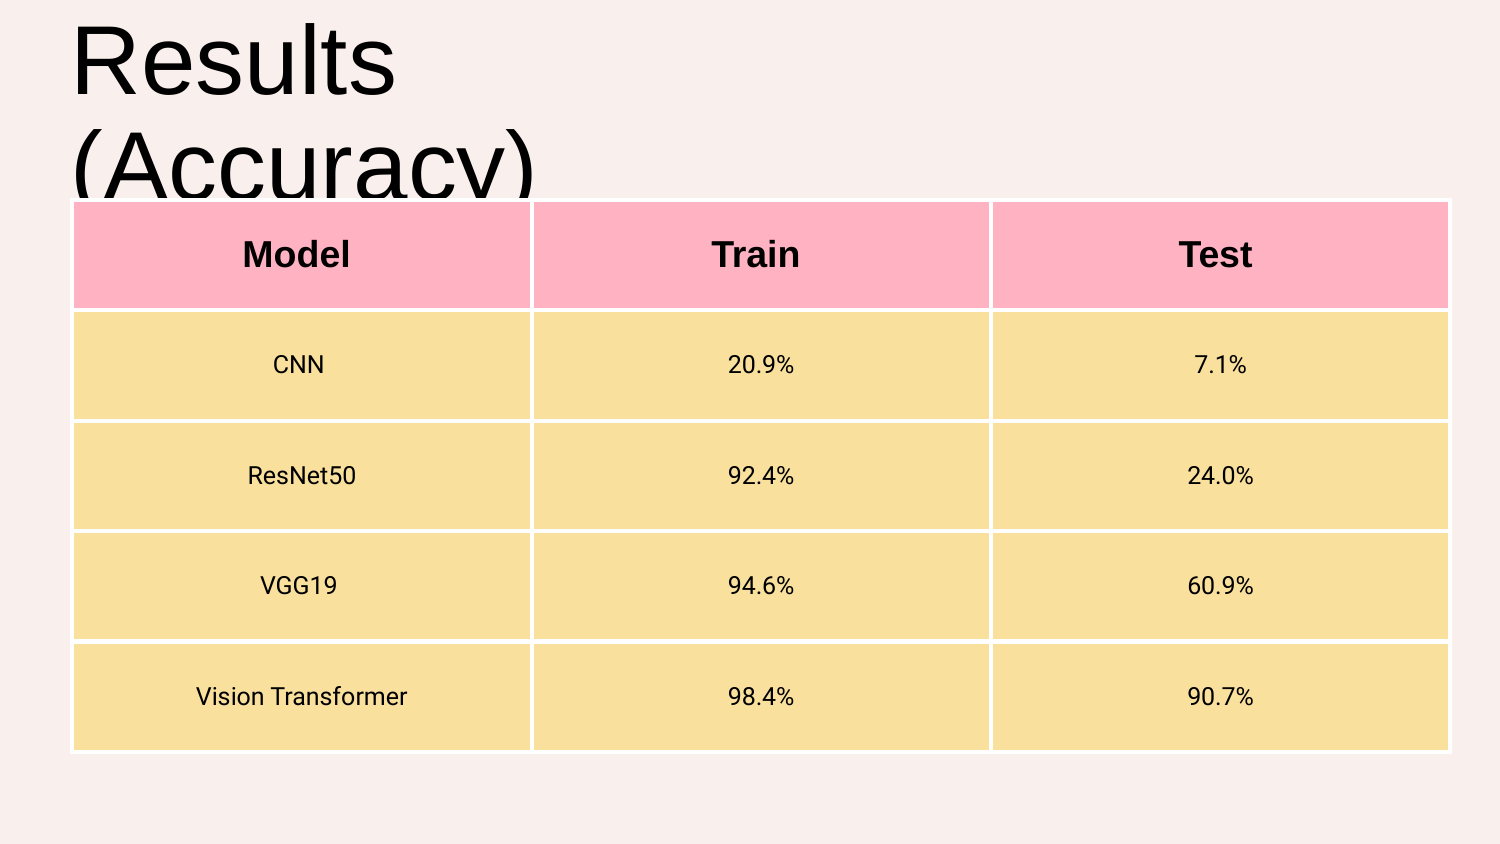

Results (Accuracy)
| Model | Train | Test |
| --- | --- | --- |
| CNN | 20.9% | 7.1% |
| ResNet50 | 92.4% | 24.0% |
| VGG19 | 94.6% | 60.9% |
| Vision Transformer | 98.4% | 90.7% |